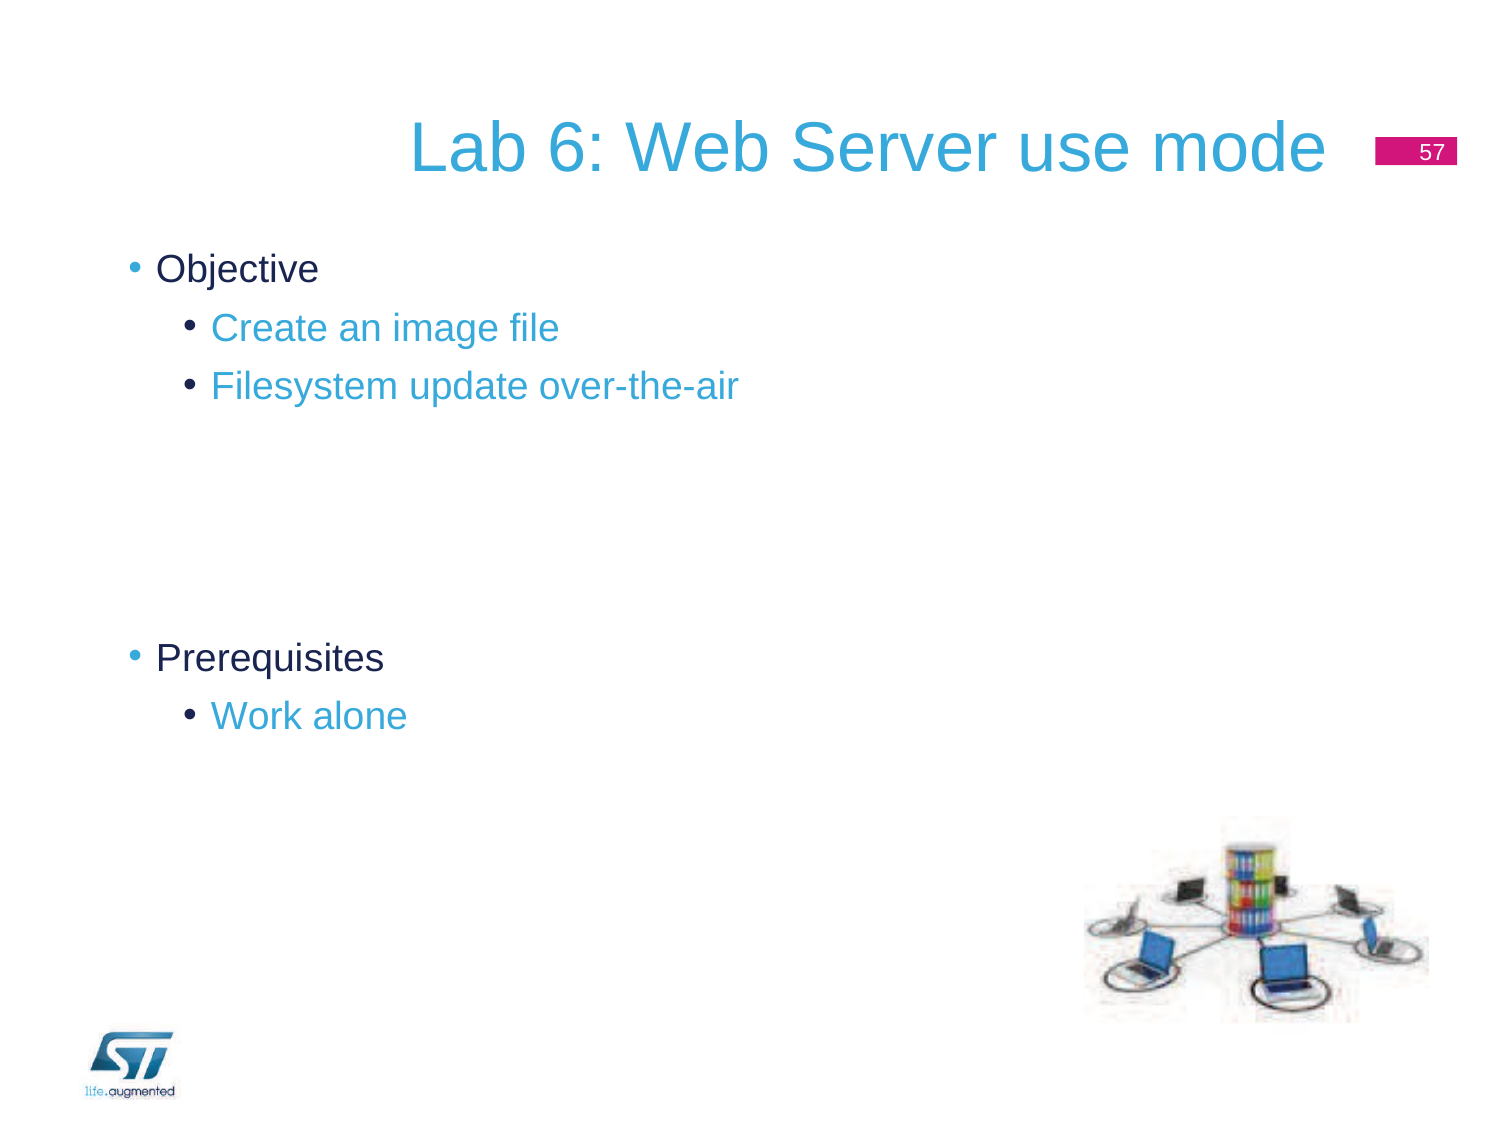

# Lab 6: Web Server use mode
57
Objective
Create an image file
Filesystem update over-the-air
Prerequisites
Work alone